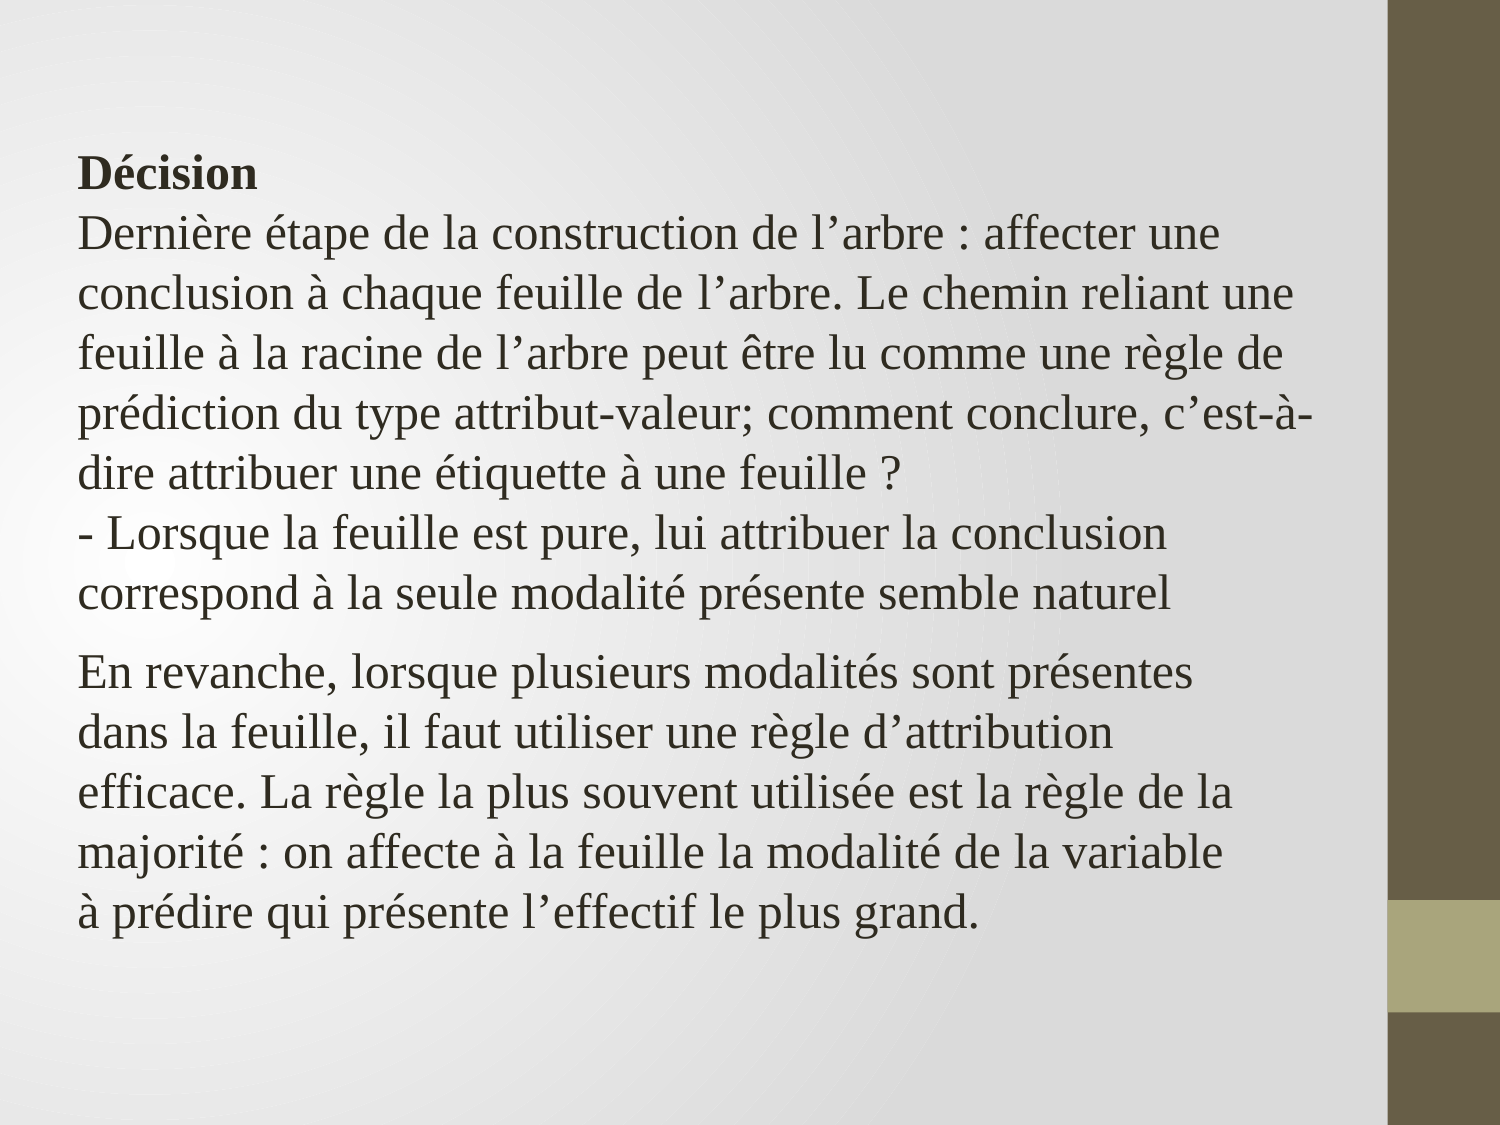

Décision
Dernière étape de la construction de l’arbre : affecter une conclusion à chaque feuille de l’arbre. Le chemin reliant une feuille à la racine de l’arbre peut être lu comme une règle de
prédiction du type attribut-valeur; comment conclure, c’est-à- dire attribuer une étiquette à une feuille ?
- Lorsque la feuille est pure, lui attribuer la conclusion correspond à la seule modalité présente semble naturel
En revanche, lorsque plusieurs modalités sont présentes dans la feuille, il faut utiliser une règle d’attribution efficace. La règle la plus souvent utilisée est la règle de la majorité : on affecte à la feuille la modalité de la variable à prédire qui présente l’effectif le plus grand.